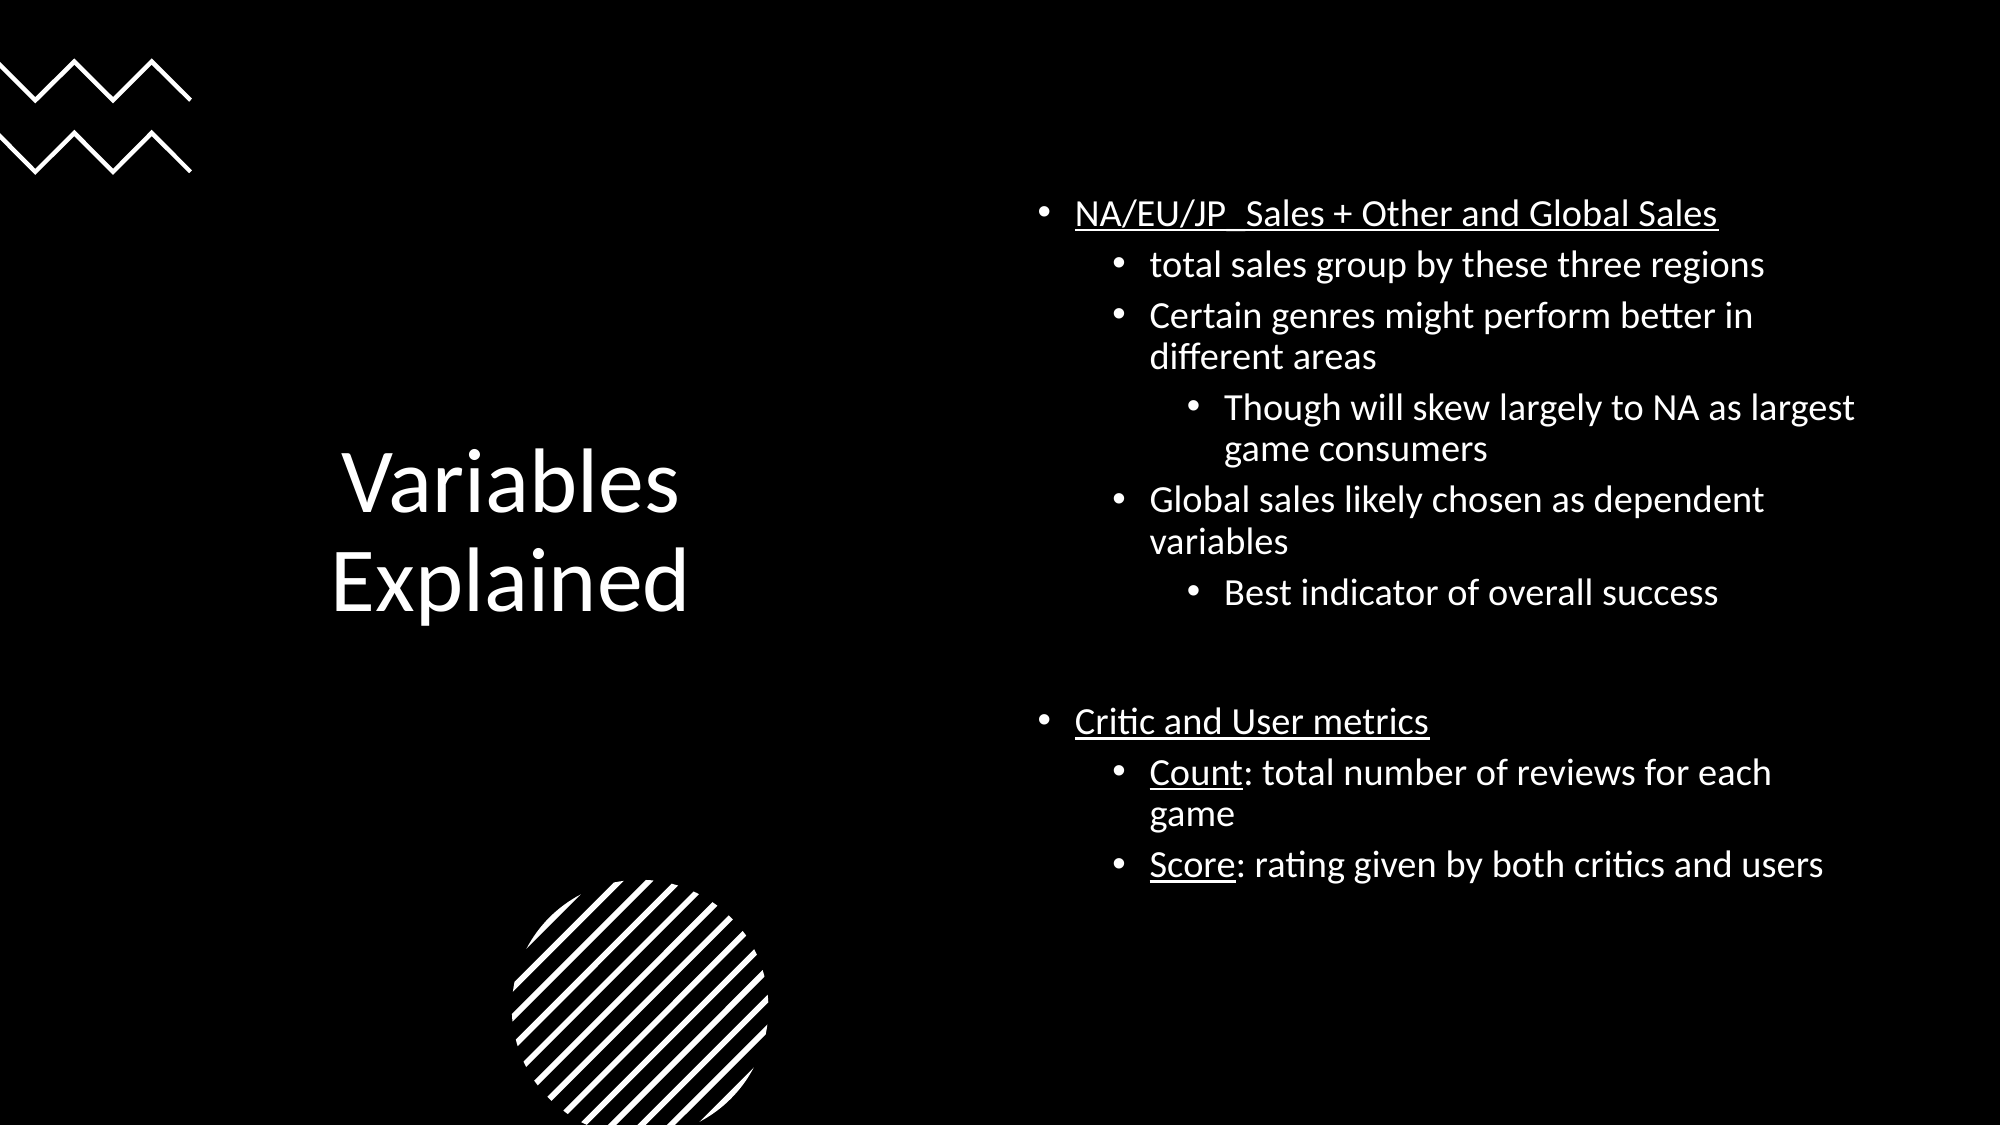

# Variables Explained
NA/EU/JP_Sales + Other and Global Sales
total sales group by these three regions
Certain genres might perform better in different areas
Though will skew largely to NA as largest game consumers
Global sales likely chosen as dependent variables
Best indicator of overall success

Critic and User metrics
Count: total number of reviews for each game
Score: rating given by both critics and users